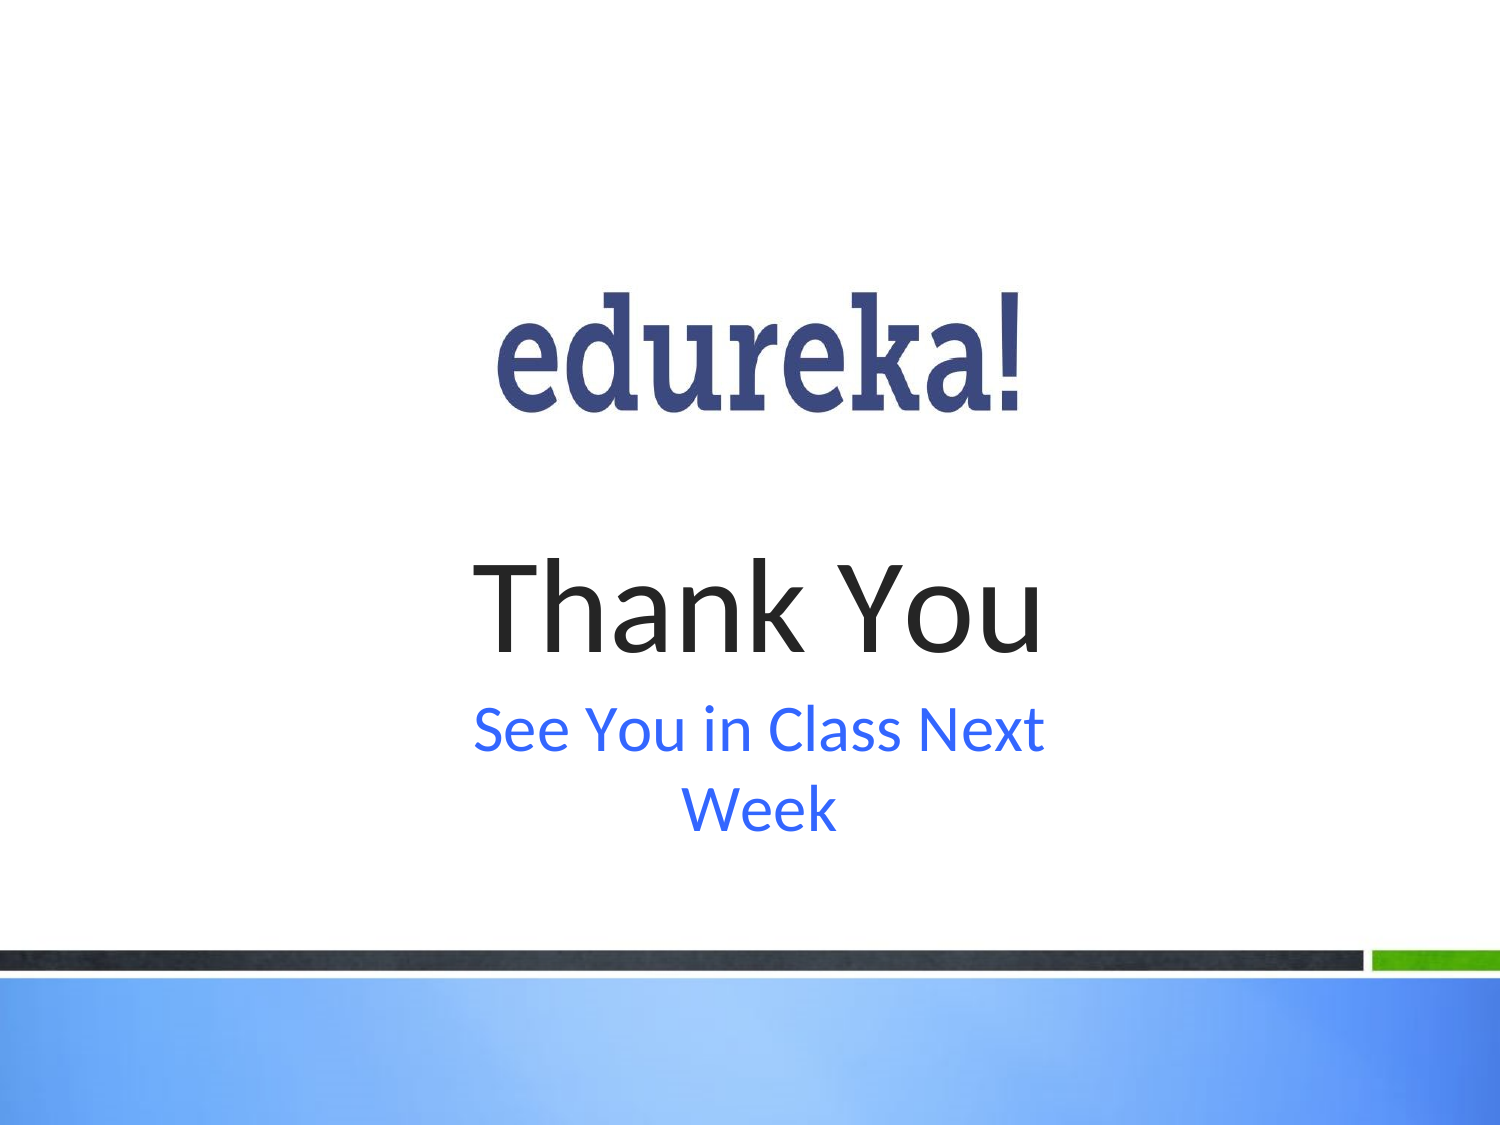

Thank You
See You in Class Next Week